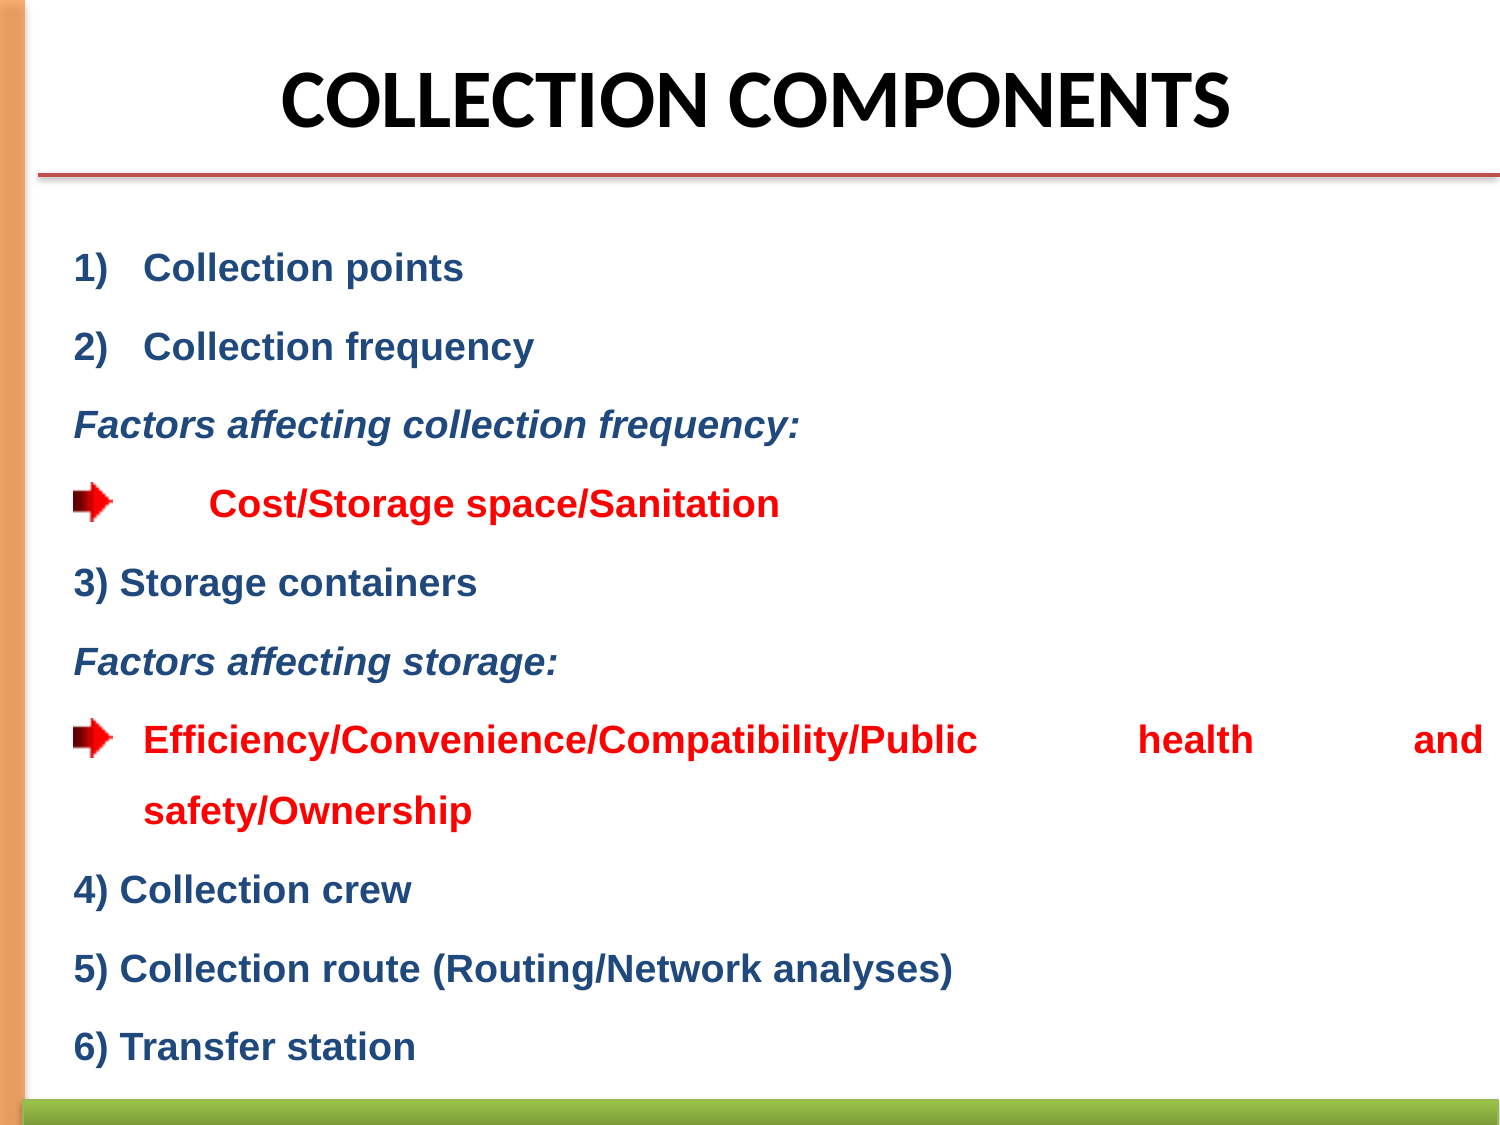

# COLLECTION COMPONENTS
Collection points
Collection frequency
Factors affecting collection frequency:
      Cost/Storage space/Sanitation
3) Storage containers
Factors affecting storage:
Efficiency/Convenience/Compatibility/Public health and safety/Ownership
4) Collection crew
5) Collection route (Routing/Network analyses)
6) Transfer station